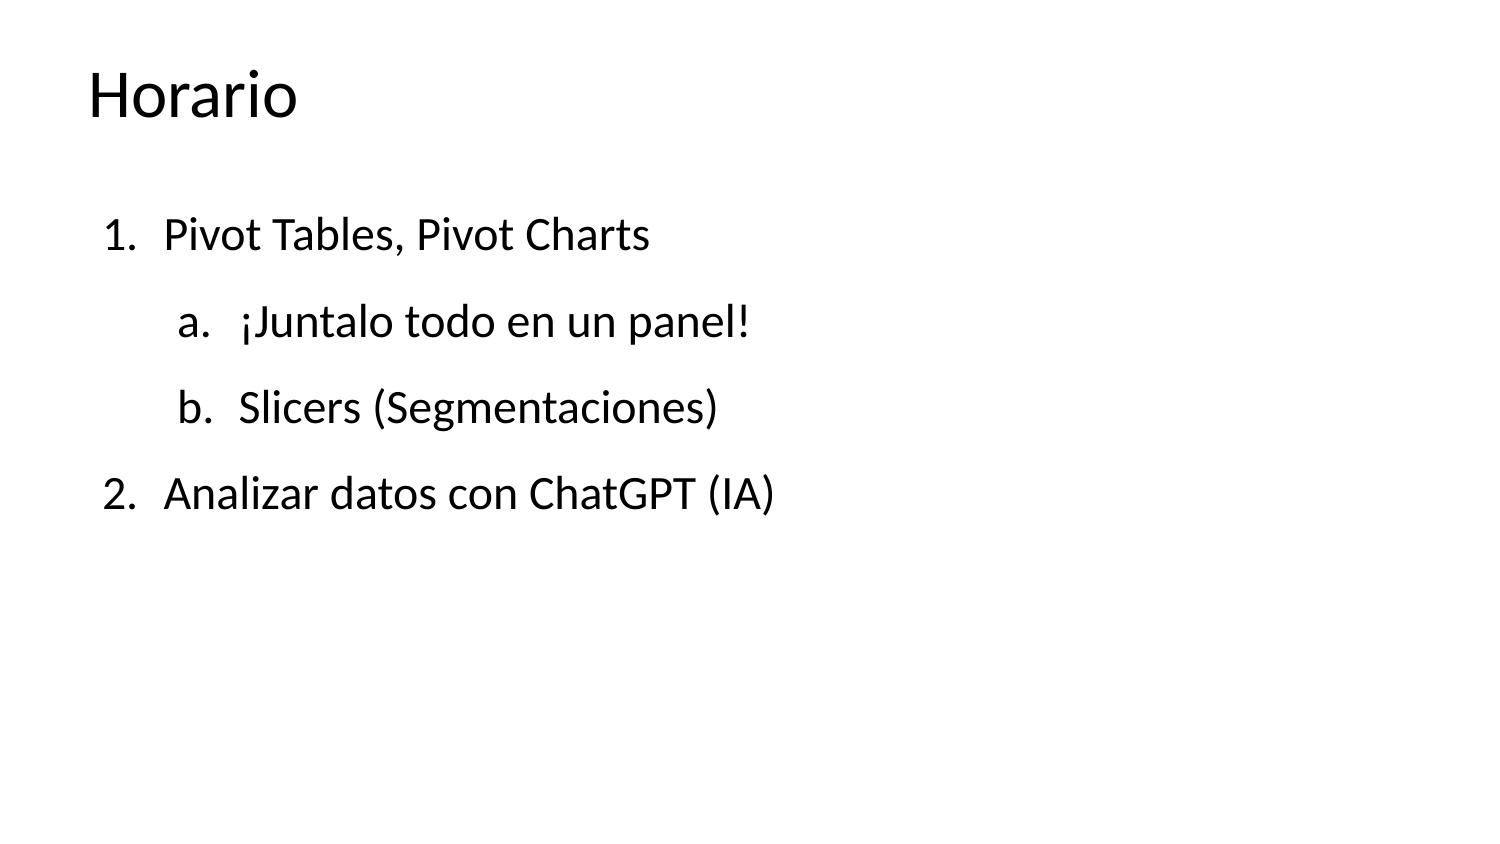

# Horario
Pivot Tables, Pivot Charts
¡Juntalo todo en un panel!
Slicers (Segmentaciones)
Analizar datos con ChatGPT (IA)